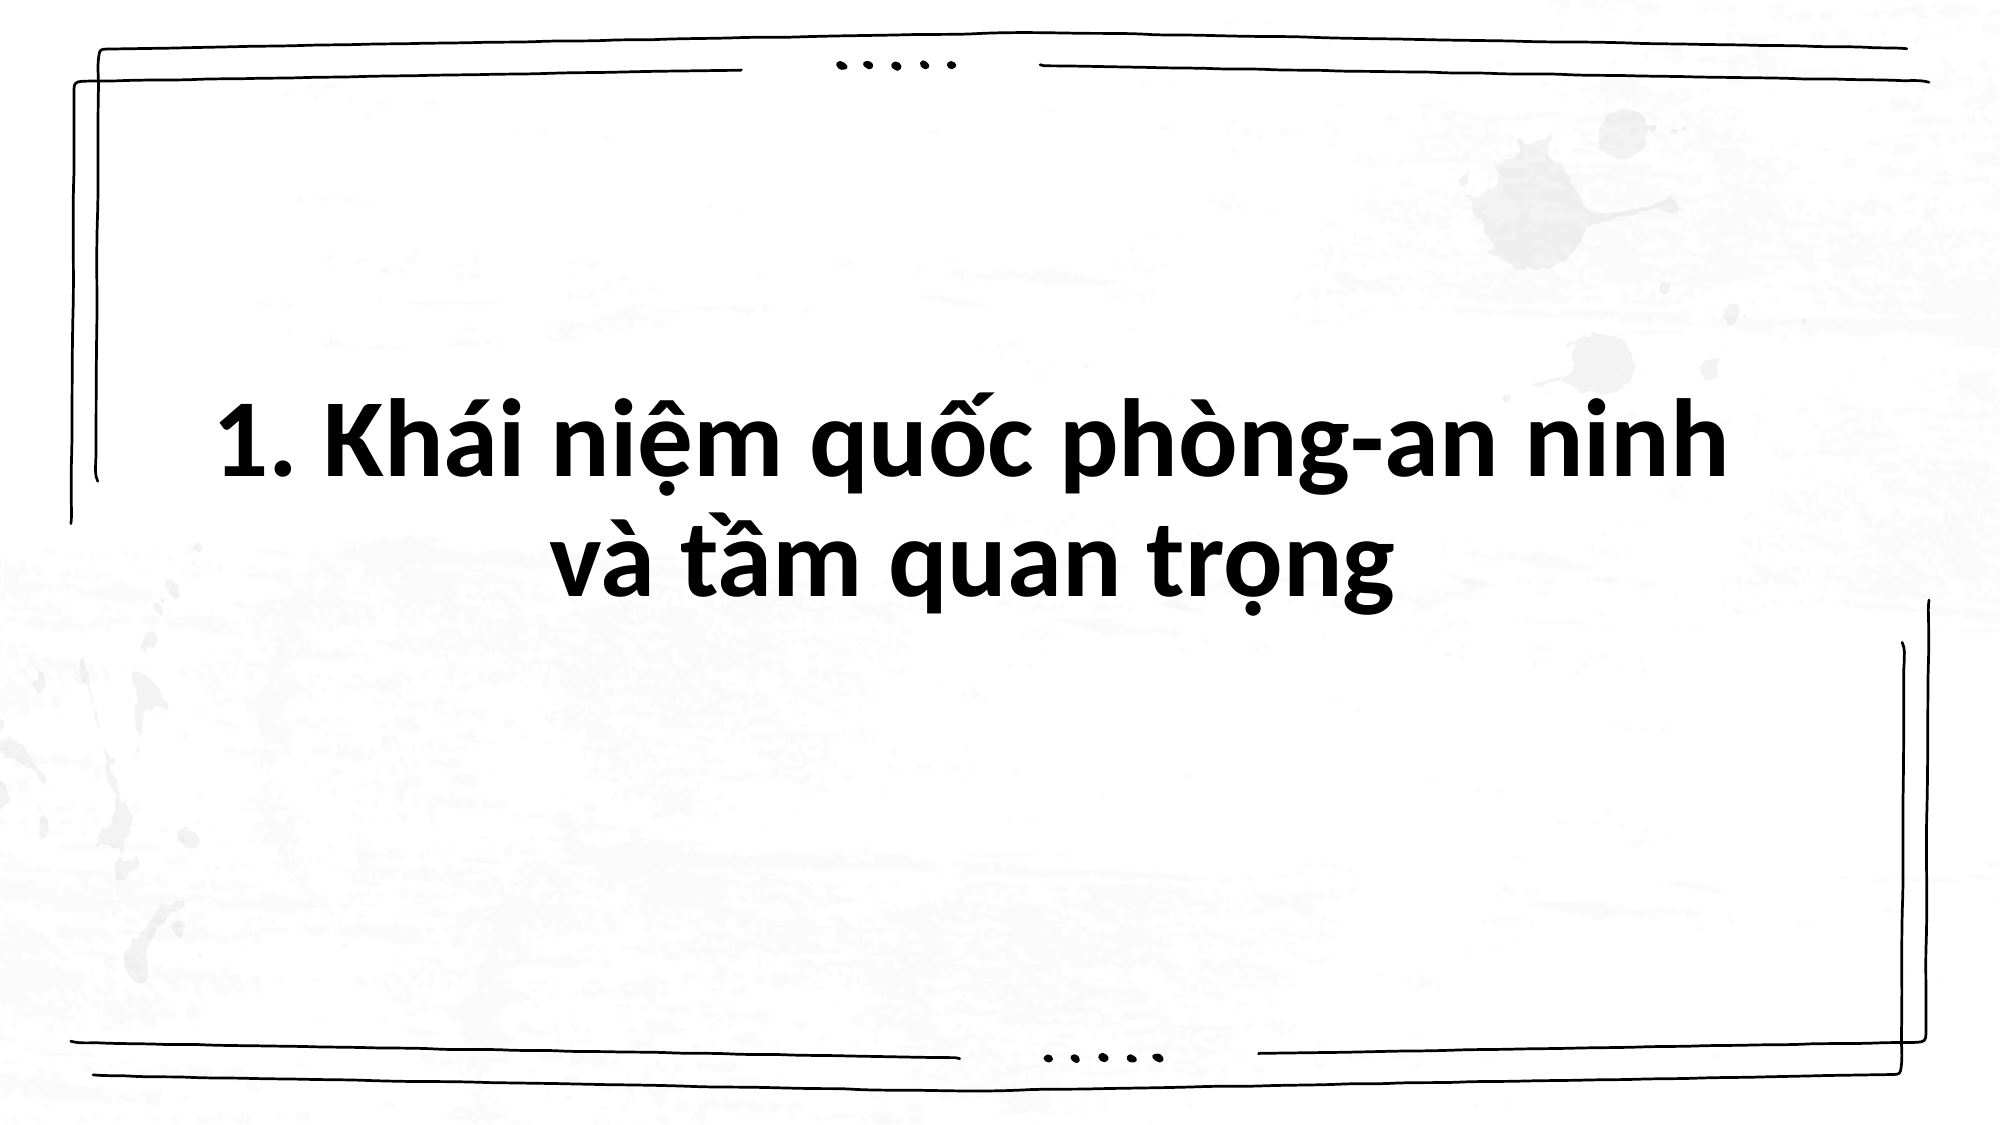

1. Khái niệm quốc phòng-an ninh và tầm quan trọng